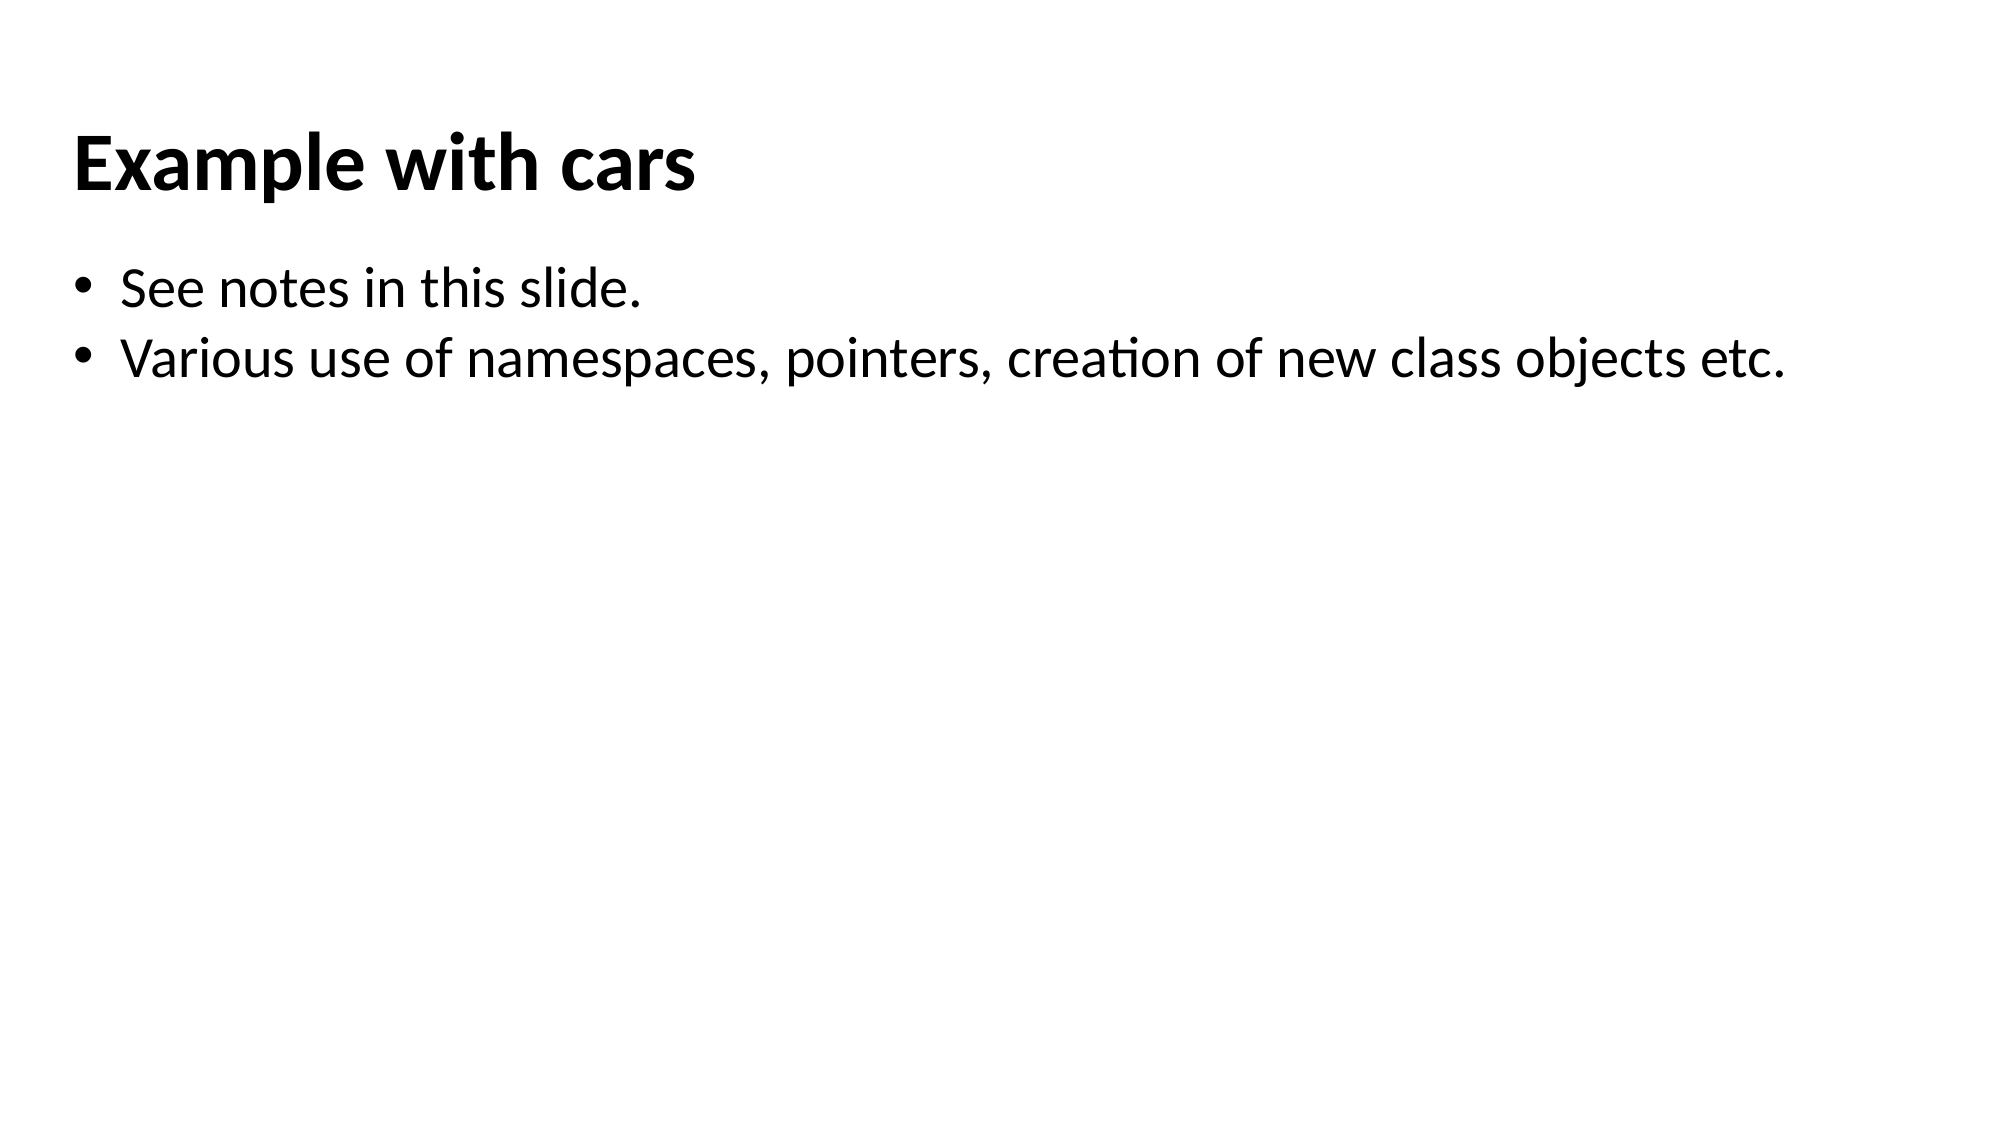

Example with cars
See notes in this slide.
Various use of namespaces, pointers, creation of new class objects etc.